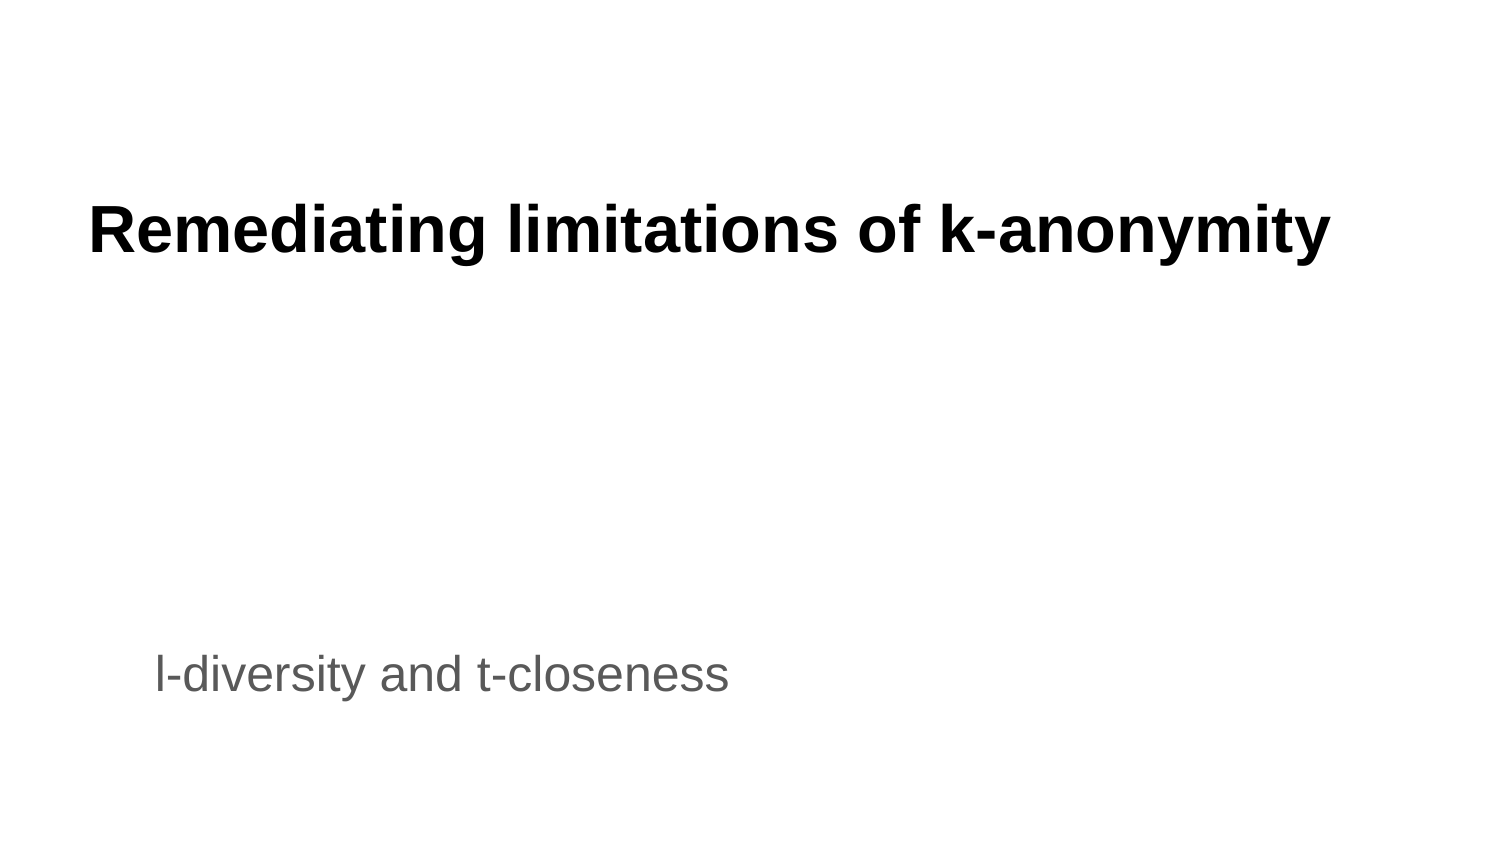

# Remediating limitations of k-anonymity
l-diversity and t-closeness